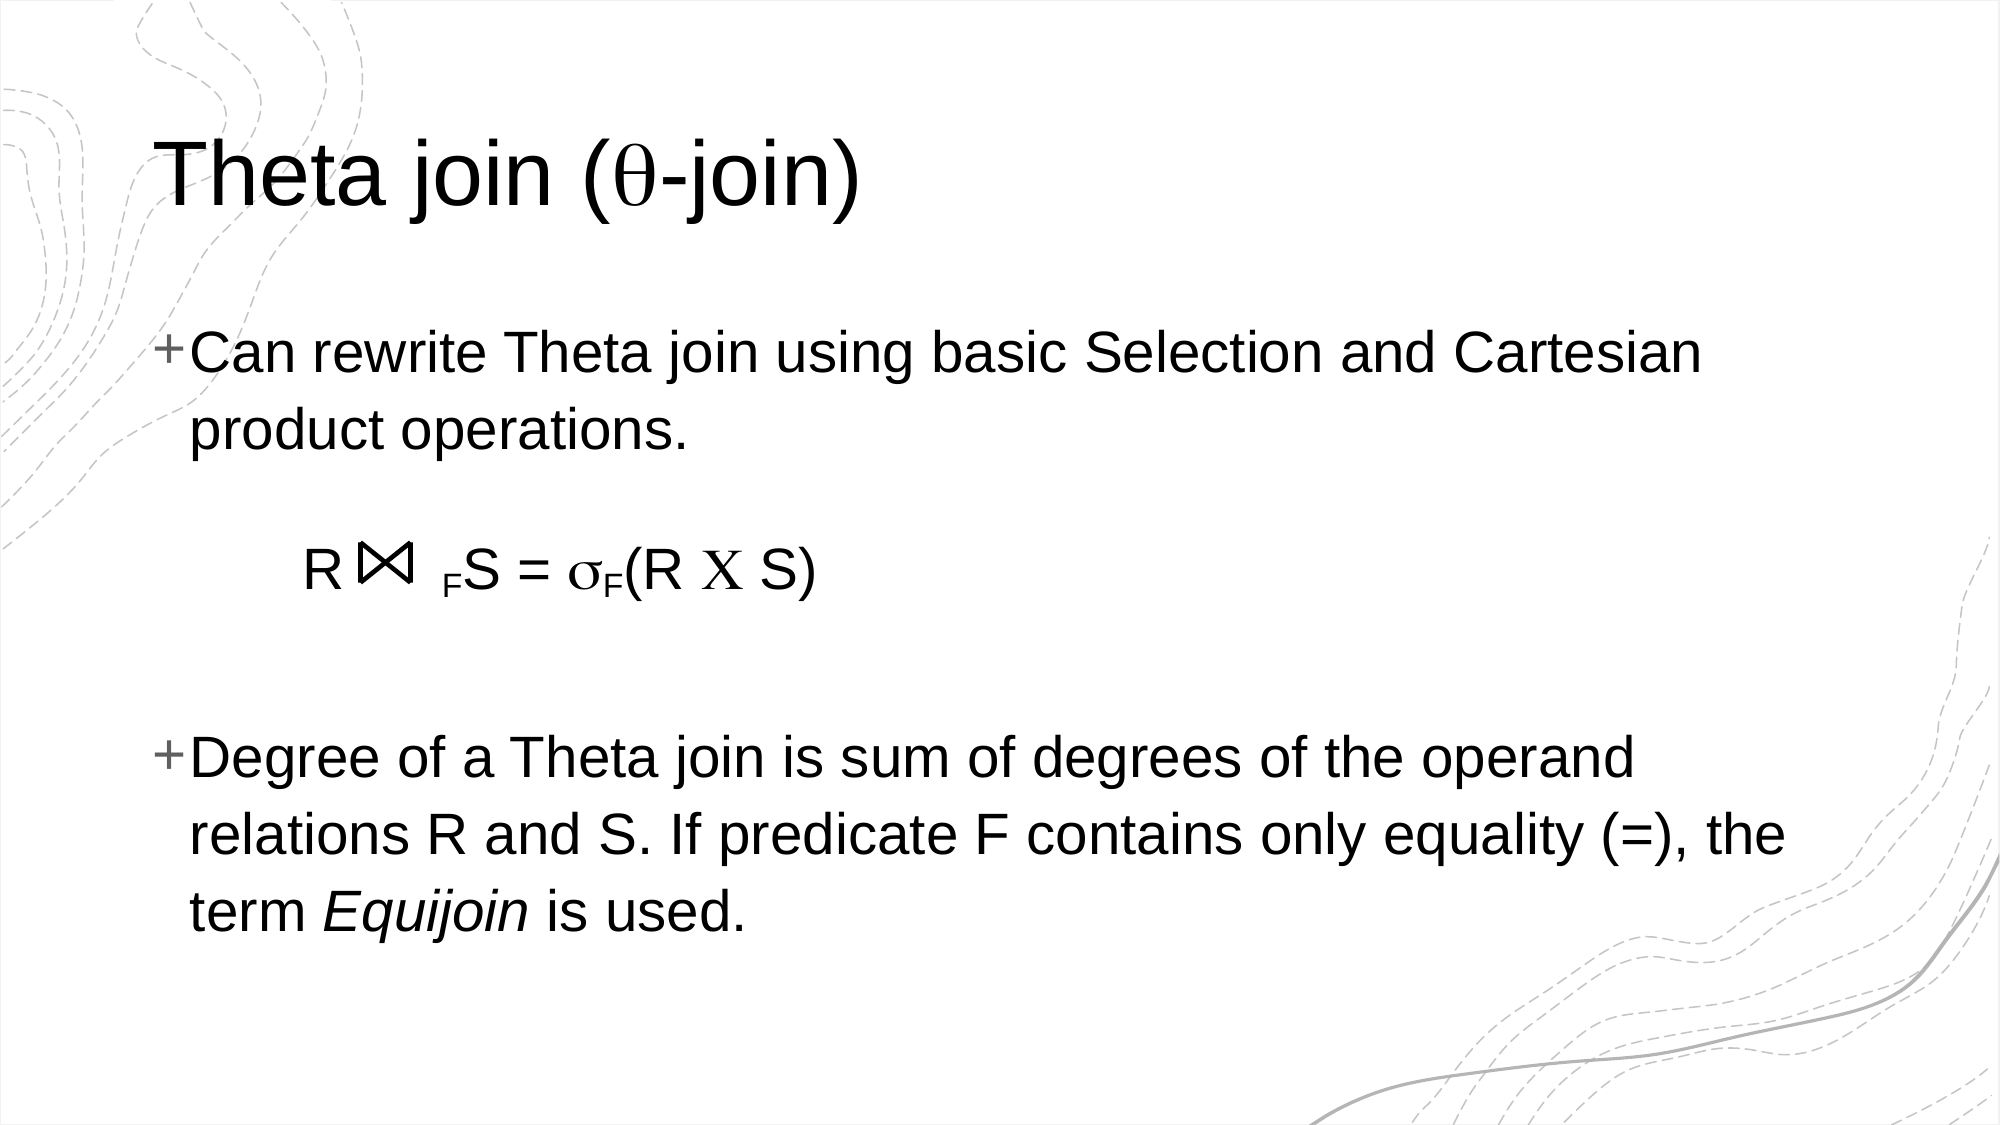

# Theta join (θ-join)
Can rewrite Theta join using basic Selection and Cartesian product operations.

R      FS = σF(R Χ S)

Degree of a Theta join is sum of degrees of the operand relations R and S. If predicate F contains only equality (=), the term Equijoin is used.